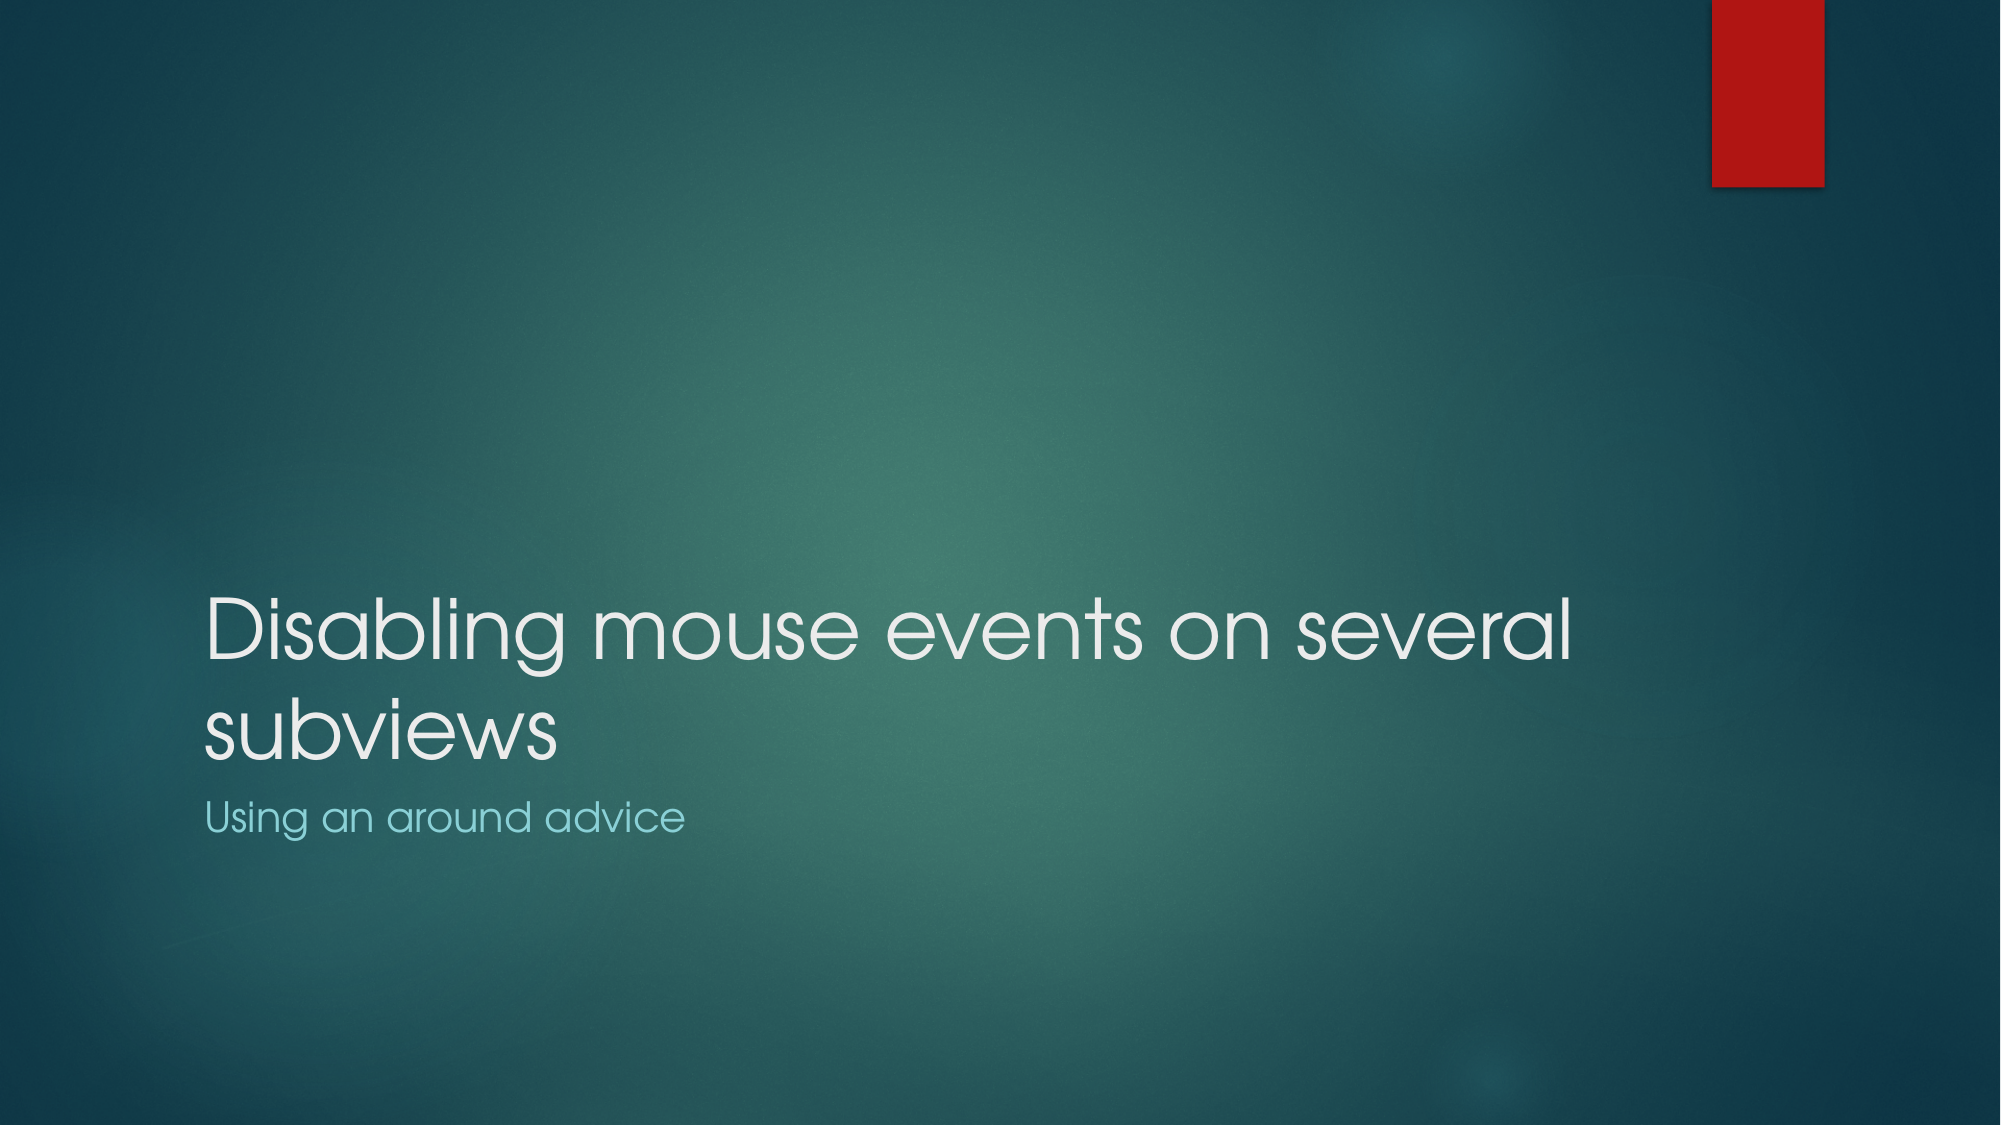

# Disabling mouse events on several subviews
Using an around advice